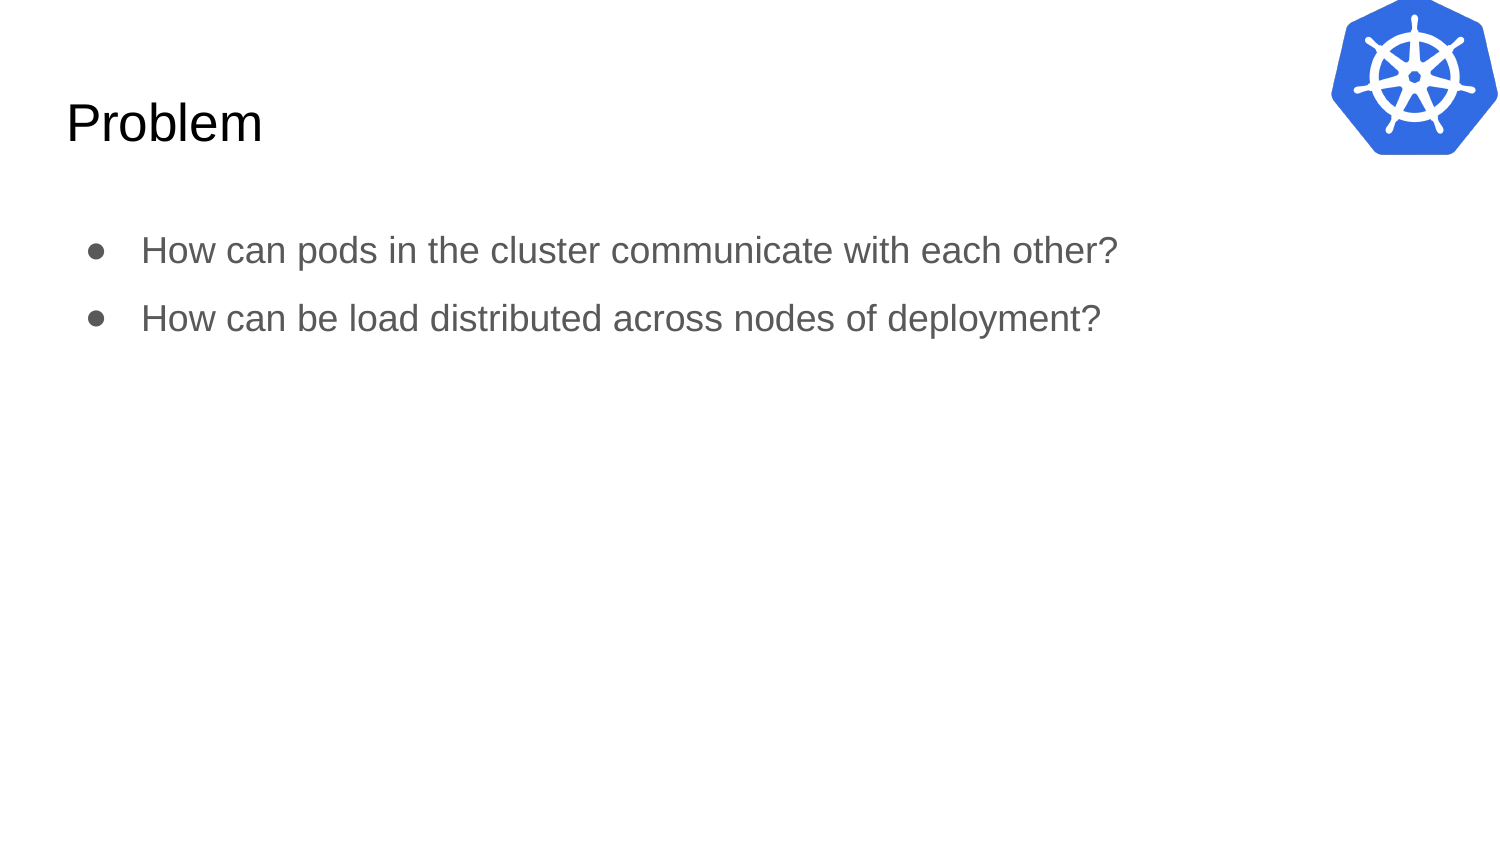

# Problem
How can pods in the cluster communicate with each other?
How can be load distributed across nodes of deployment?